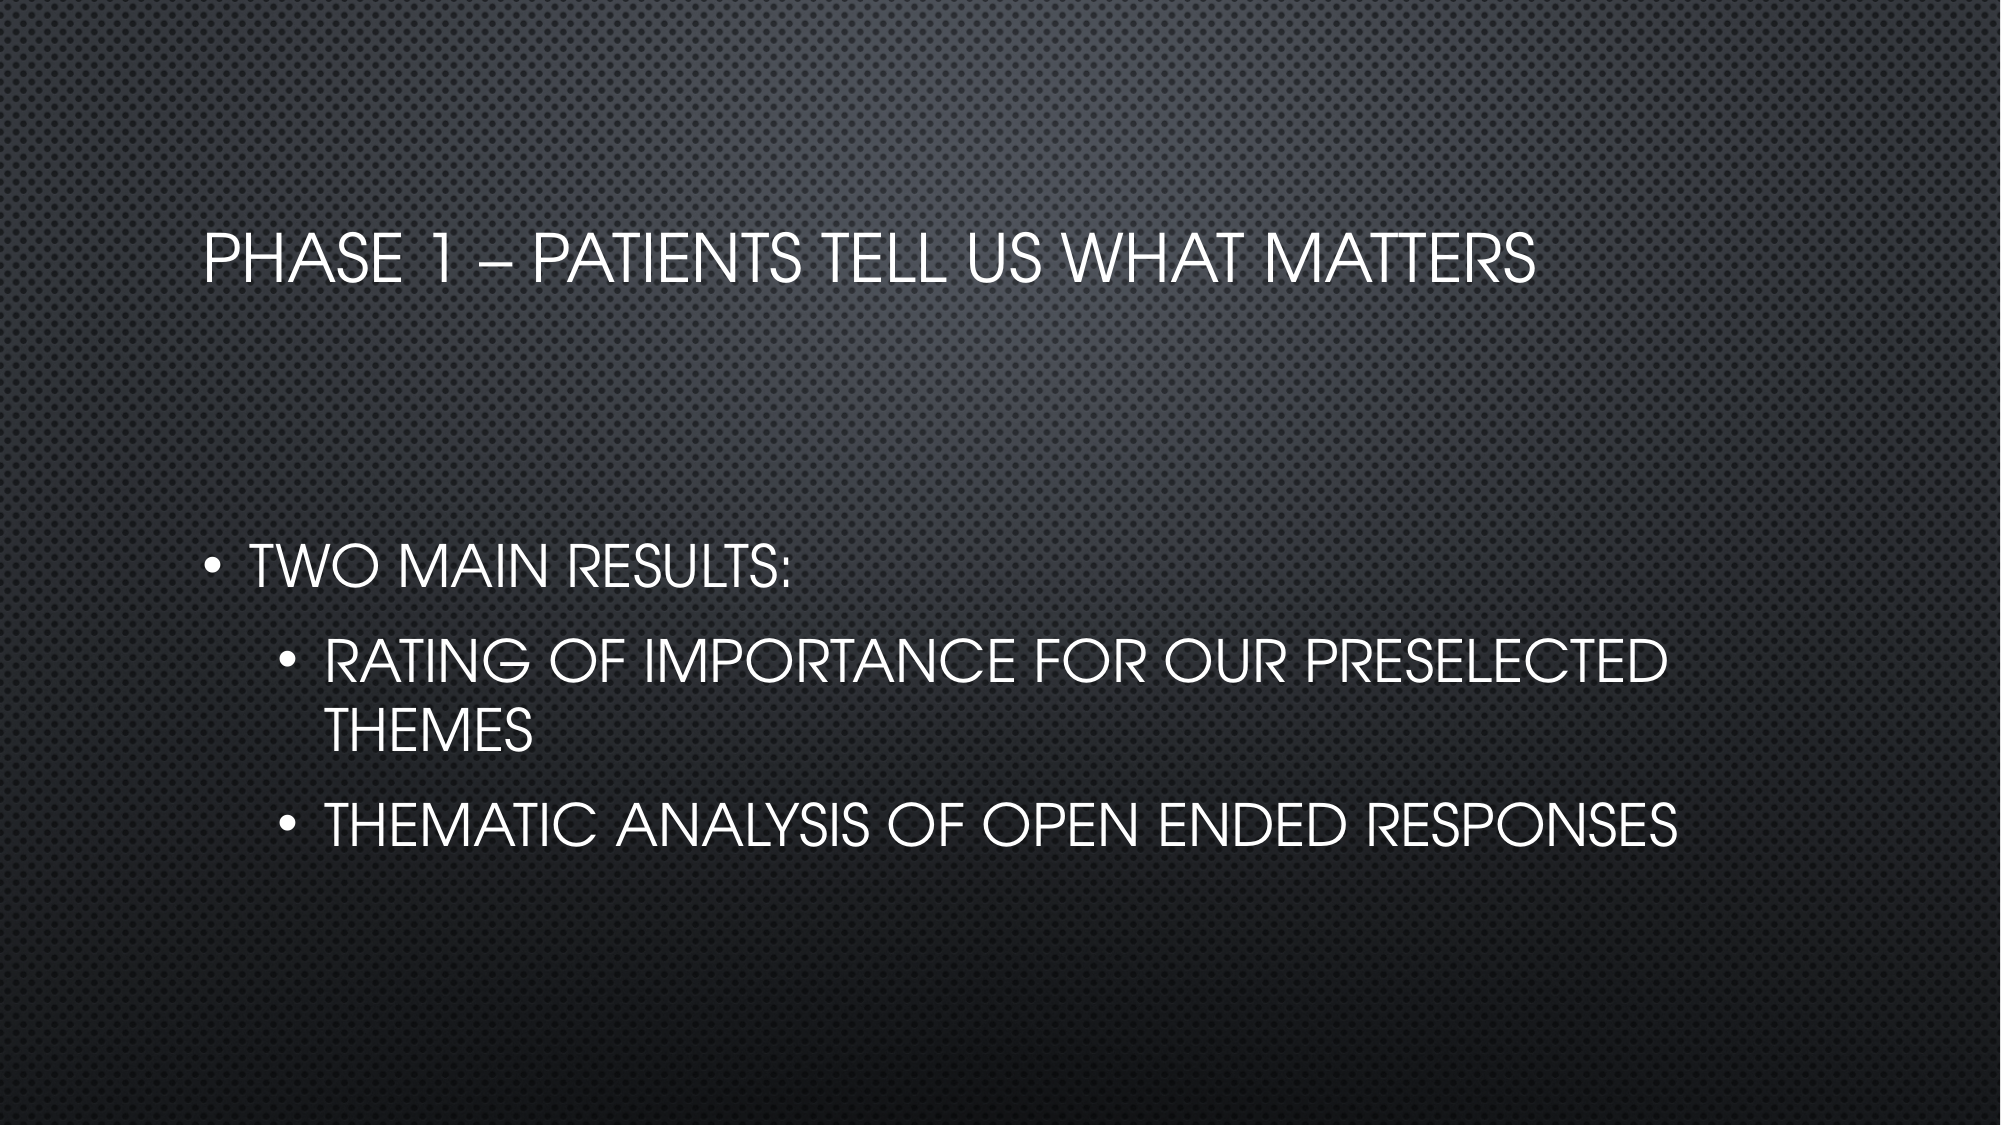

# Phase 1 – Patients tell us what matters
Two Main Results:
Rating of importance for our preselected themes
Thematic Analysis of open ended responses